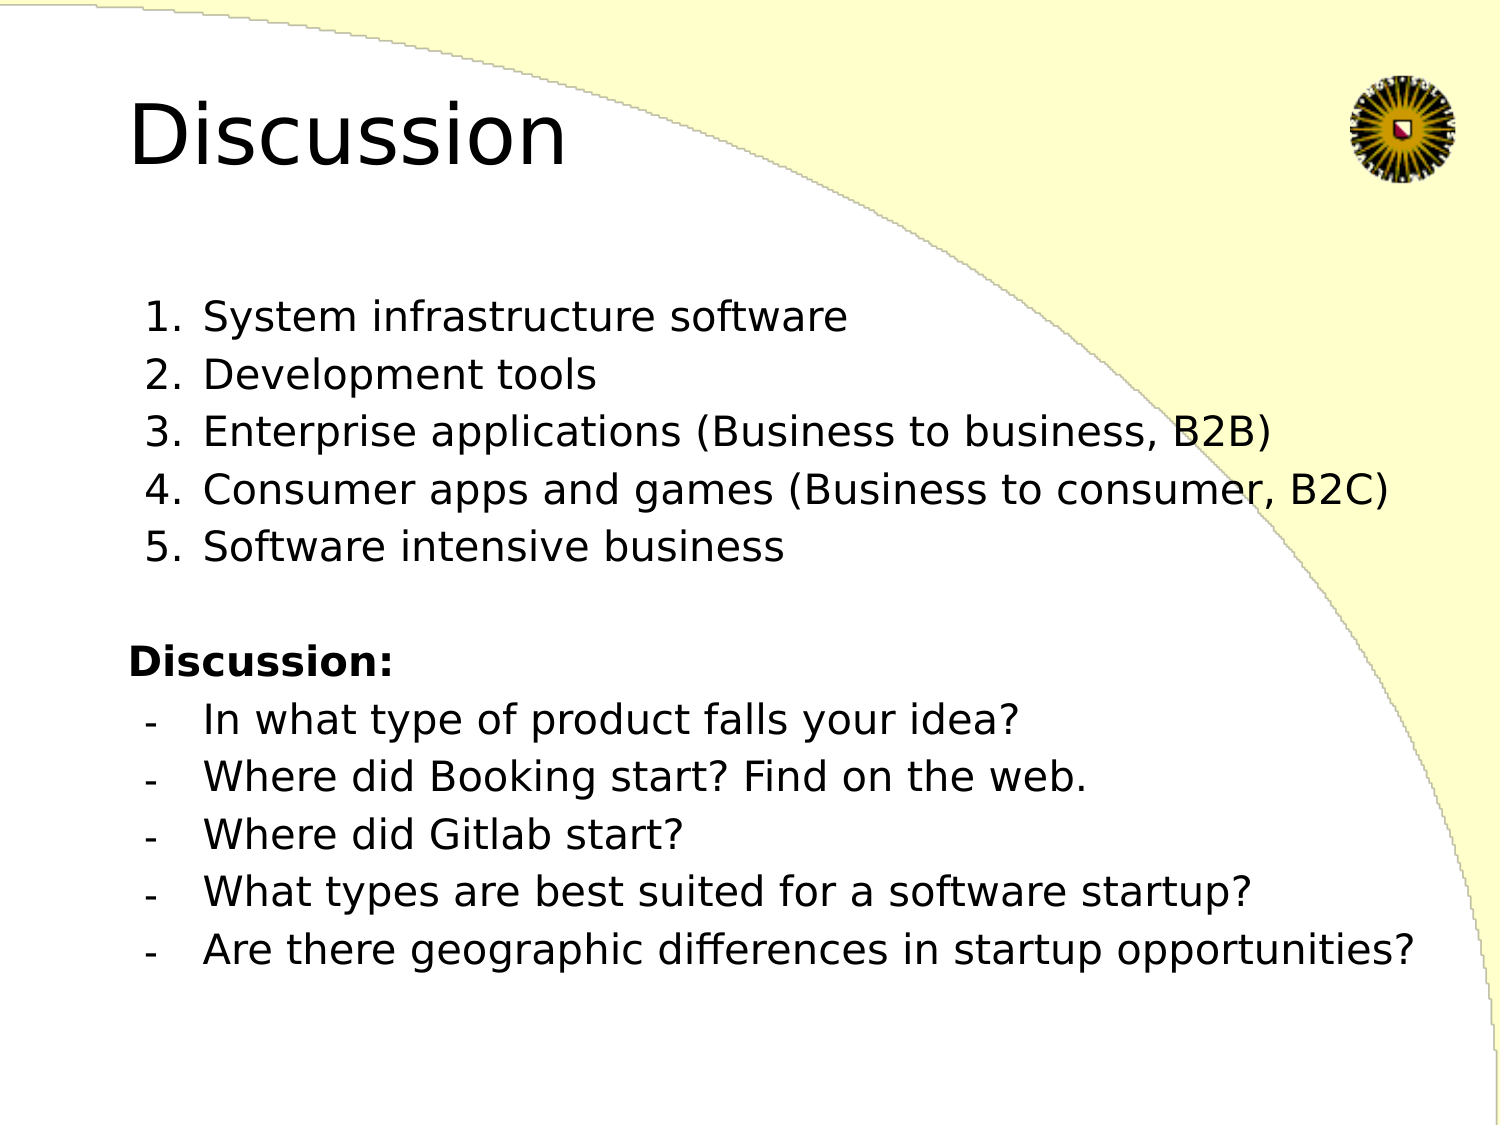

# Discussion
System infrastructure software
Development tools
Enterprise applications (Business to business, B2B)
Consumer apps and games (Business to consumer, B2C)
Software intensive business

Discussion:
In what type of product falls your idea?
Where did Booking start? Find on the web.
Where did Gitlab start?
What types are best suited for a software startup?
Are there geographic differences in startup opportunities?